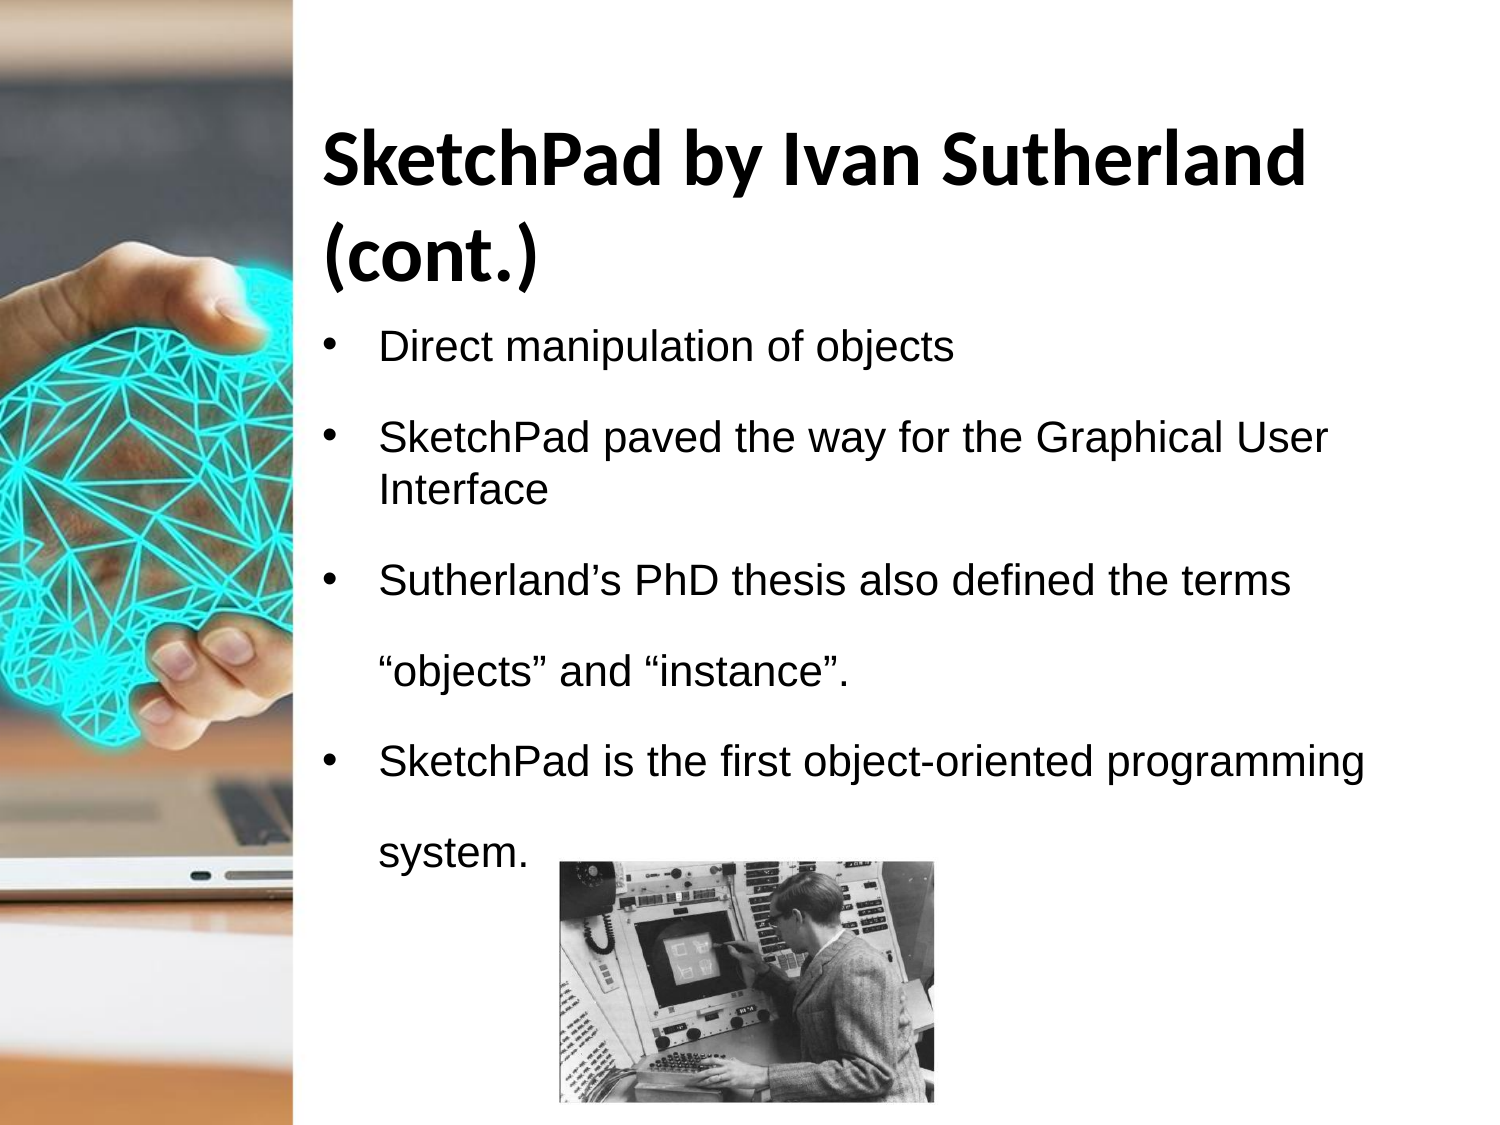

# SketchPad by Ivan Sutherland (cont.)
Direct manipulation of objects
SketchPad paved the way for the Graphical User Interface
Sutherland’s PhD thesis also defined the terms “objects” and “instance”.
SketchPad is the first object-oriented programming system.